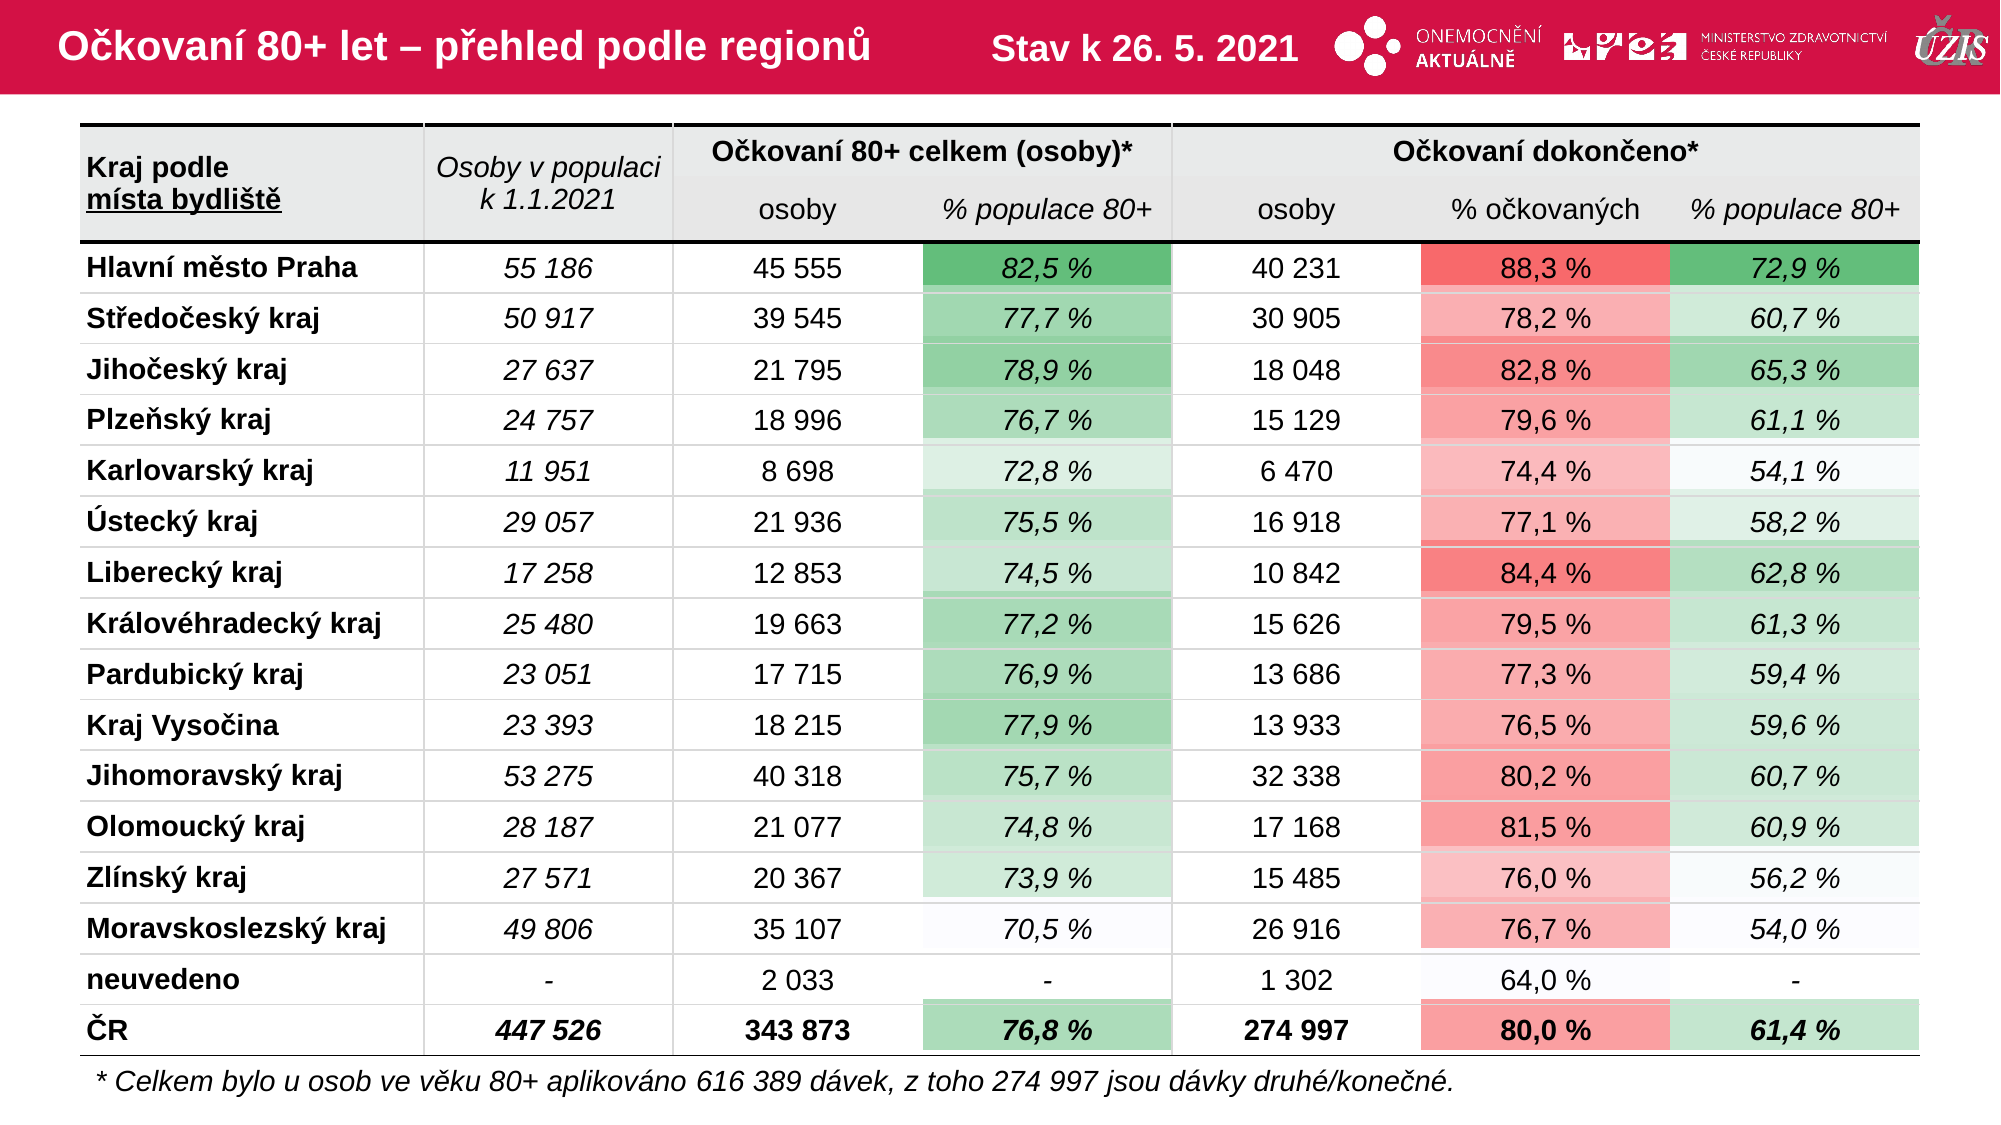

# Očkovaní 80+ let – přehled podle regionů
Stav k 26. 5. 2021
| Kraj podle místa bydliště | Osoby v populaci k 1.1.2021 | Očkovaní 80+ celkem (osoby)\* |  | Očkovaní dokončeno\* |  |  |
| --- | --- | --- | --- | --- | --- | --- |
|  |  | osoby | % populace 80+ | osoby | % očkovaných | % populace 80+ |
| Hlavní město Praha | 55 186 | 45 555 | 82,5 % | 40 231 | 88,3 % | 72,9 % |
| Středočeský kraj | 50 917 | 39 545 | 77,7 % | 30 905 | 78,2 % | 60,7 % |
| Jihočeský kraj | 27 637 | 21 795 | 78,9 % | 18 048 | 82,8 % | 65,3 % |
| Plzeňský kraj | 24 757 | 18 996 | 76,7 % | 15 129 | 79,6 % | 61,1 % |
| Karlovarský kraj | 11 951 | 8 698 | 72,8 % | 6 470 | 74,4 % | 54,1 % |
| Ústecký kraj | 29 057 | 21 936 | 75,5 % | 16 918 | 77,1 % | 58,2 % |
| Liberecký kraj | 17 258 | 12 853 | 74,5 % | 10 842 | 84,4 % | 62,8 % |
| Královéhradecký kraj | 25 480 | 19 663 | 77,2 % | 15 626 | 79,5 % | 61,3 % |
| Pardubický kraj | 23 051 | 17 715 | 76,9 % | 13 686 | 77,3 % | 59,4 % |
| Kraj Vysočina | 23 393 | 18 215 | 77,9 % | 13 933 | 76,5 % | 59,6 % |
| Jihomoravský kraj | 53 275 | 40 318 | 75,7 % | 32 338 | 80,2 % | 60,7 % |
| Olomoucký kraj | 28 187 | 21 077 | 74,8 % | 17 168 | 81,5 % | 60,9 % |
| Zlínský kraj | 27 571 | 20 367 | 73,9 % | 15 485 | 76,0 % | 56,2 % |
| Moravskoslezský kraj | 49 806 | 35 107 | 70,5 % | 26 916 | 76,7 % | 54,0 % |
| neuvedeno | - | 2 033 | - | 1 302 | 64,0 % | - |
| ČR | 447 526 | 343 873 | 76,8 % | 274 997 | 80,0 % | 61,4 % |
|  |  |  |  |  |  |
| --- | --- | --- | --- | --- | --- |
|  |  |  |  |  |  |
|  |  |  |  |  |  |
|  |  |  |  |  |  |
|  |  |  |  |  |  |
|  |  |  |  |  |  |
|  |  |  |  |  |  |
|  |  |  |  |  |  |
|  |  |  |  |  |  |
|  |  |  |  |  |  |
|  |  |  |  |  |  |
|  |  |  |  |  |  |
|  |  |  |  |  |  |
|  |  |  |  |  |  |
|  |  |  |  |  |  |
|  |  |  |  |  |  |
* Celkem bylo u osob ve věku 80+ aplikováno 616 389 dávek, z toho 274 997 jsou dávky druhé/konečné.